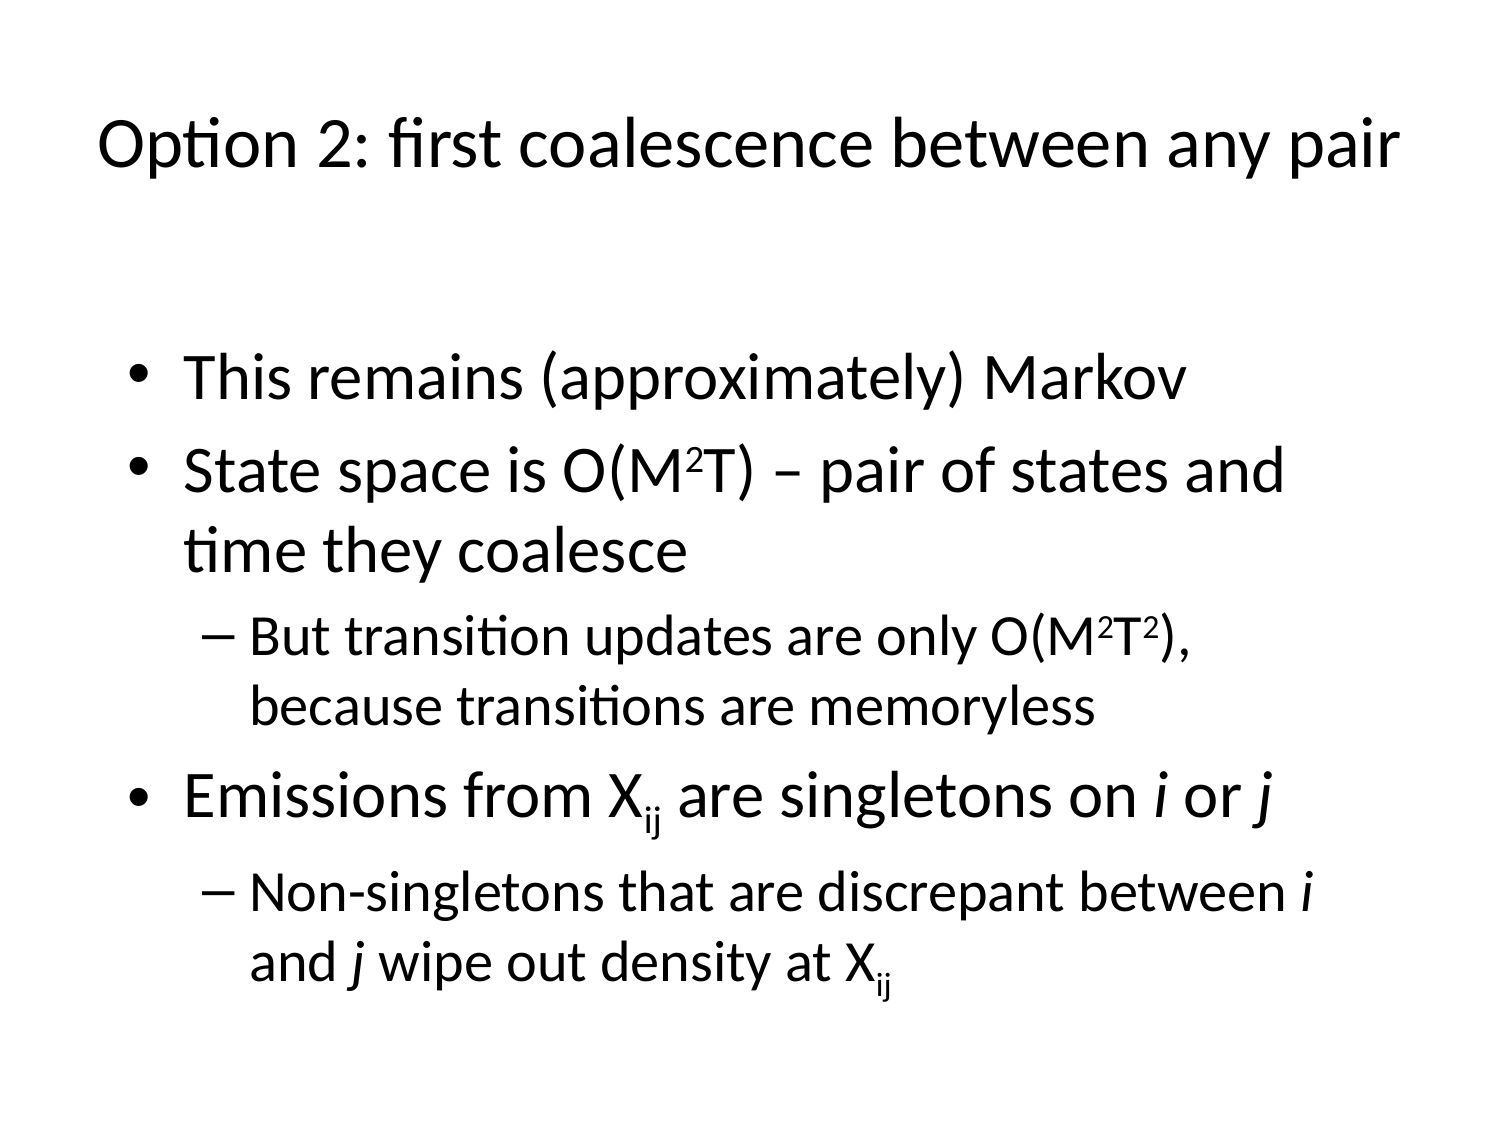

# Option 2: first coalescence between any pair
This remains (approximately) Markov
State space is O(M2T) – pair of states and time they coalesce
But transition updates are only O(M2T2), because transitions are memoryless
Emissions from Xij are singletons on i or j
Non-singletons that are discrepant between i and j wipe out density at Xij